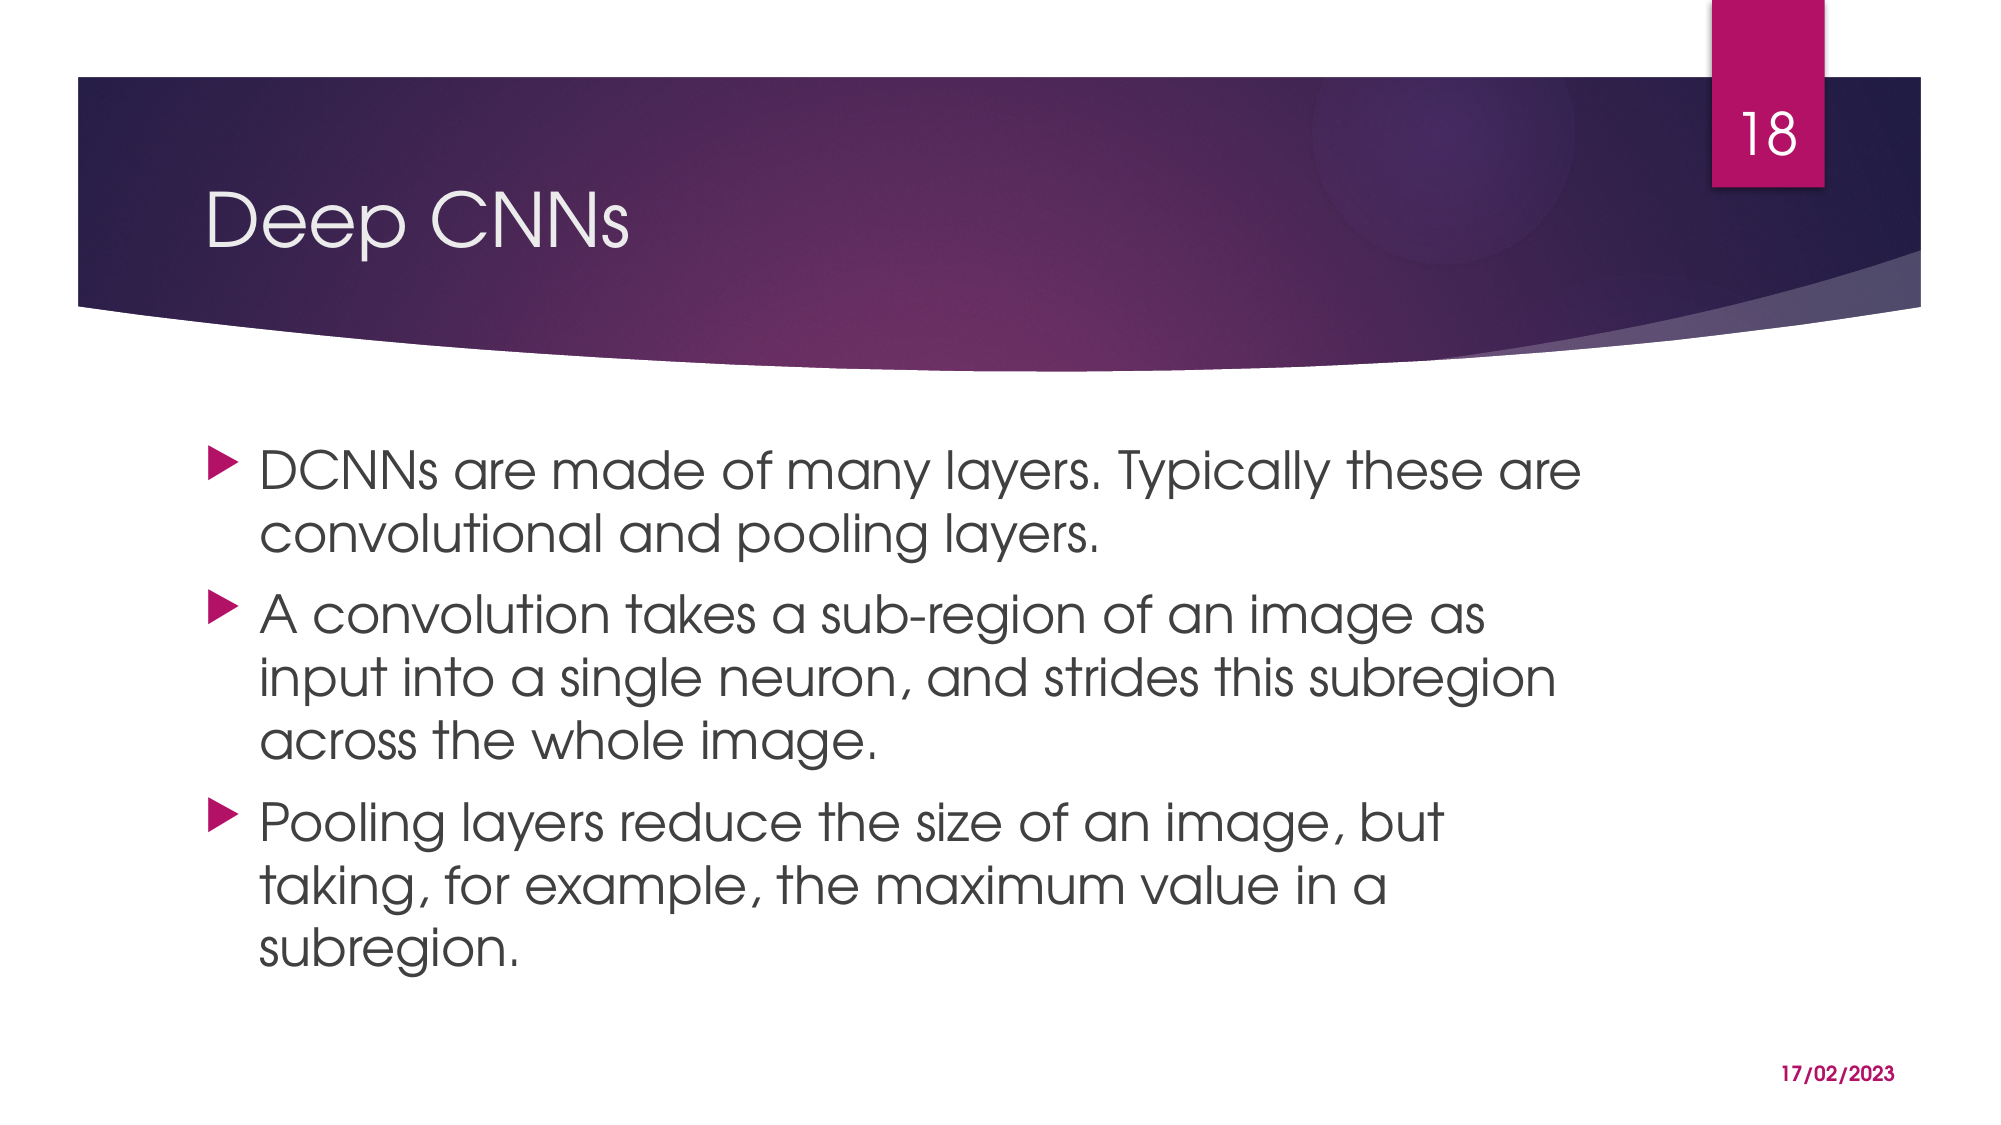

18
# Deep CNNs
DCNNs are made of many layers. Typically these are convolutional and pooling layers.
A convolution takes a sub-region of an image as input into a single neuron, and strides this subregion across the whole image.
Pooling layers reduce the size of an image, but taking, for example, the maximum value in a subregion.
17/02/2023